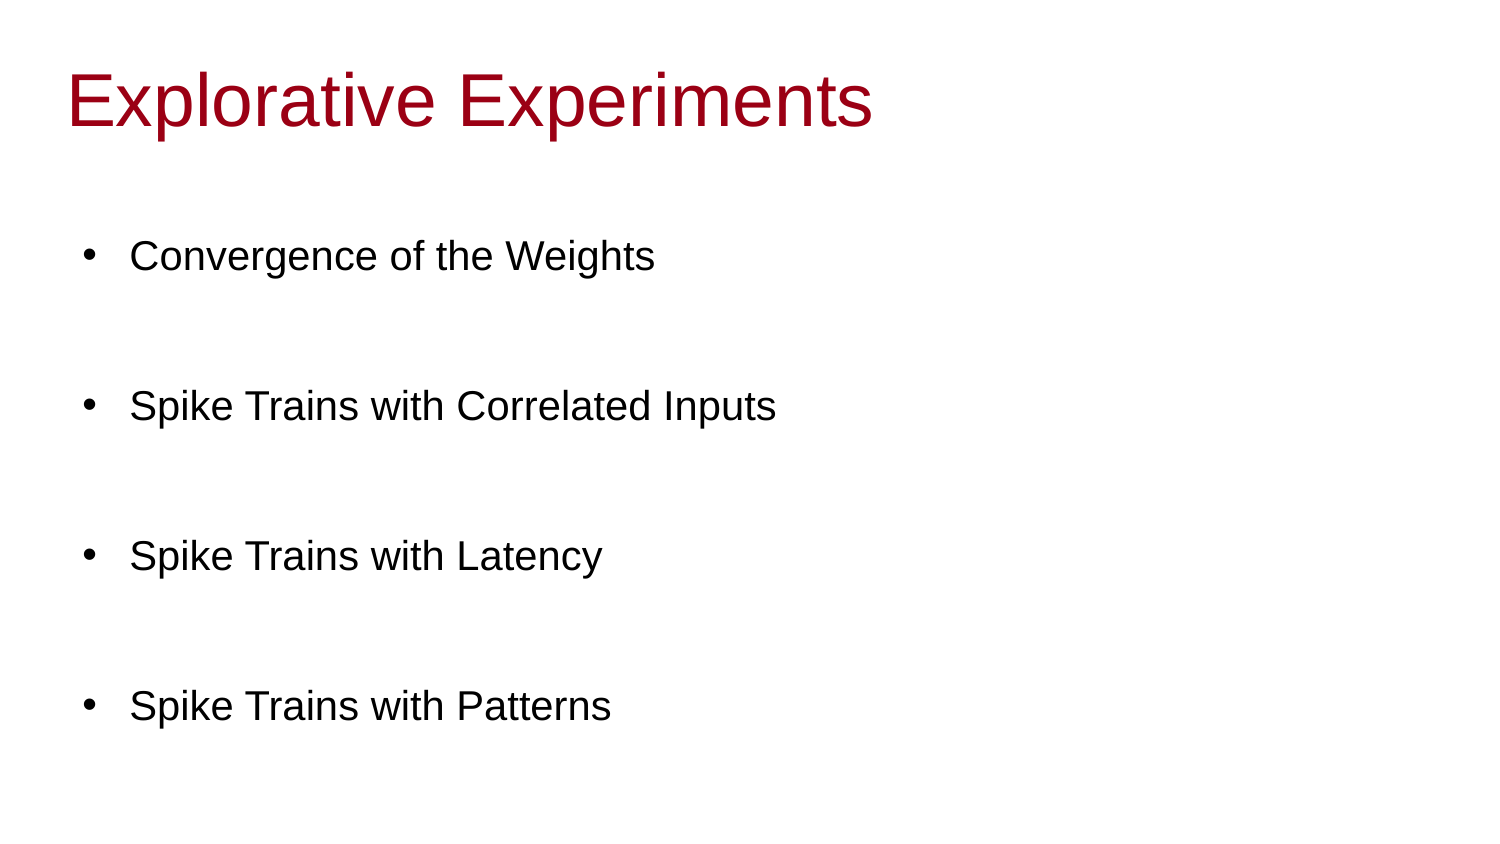

# Explorative Experiments
Convergence of the Weights

Spike Trains with Correlated Inputs

Spike Trains with Latency

Spike Trains with Patterns